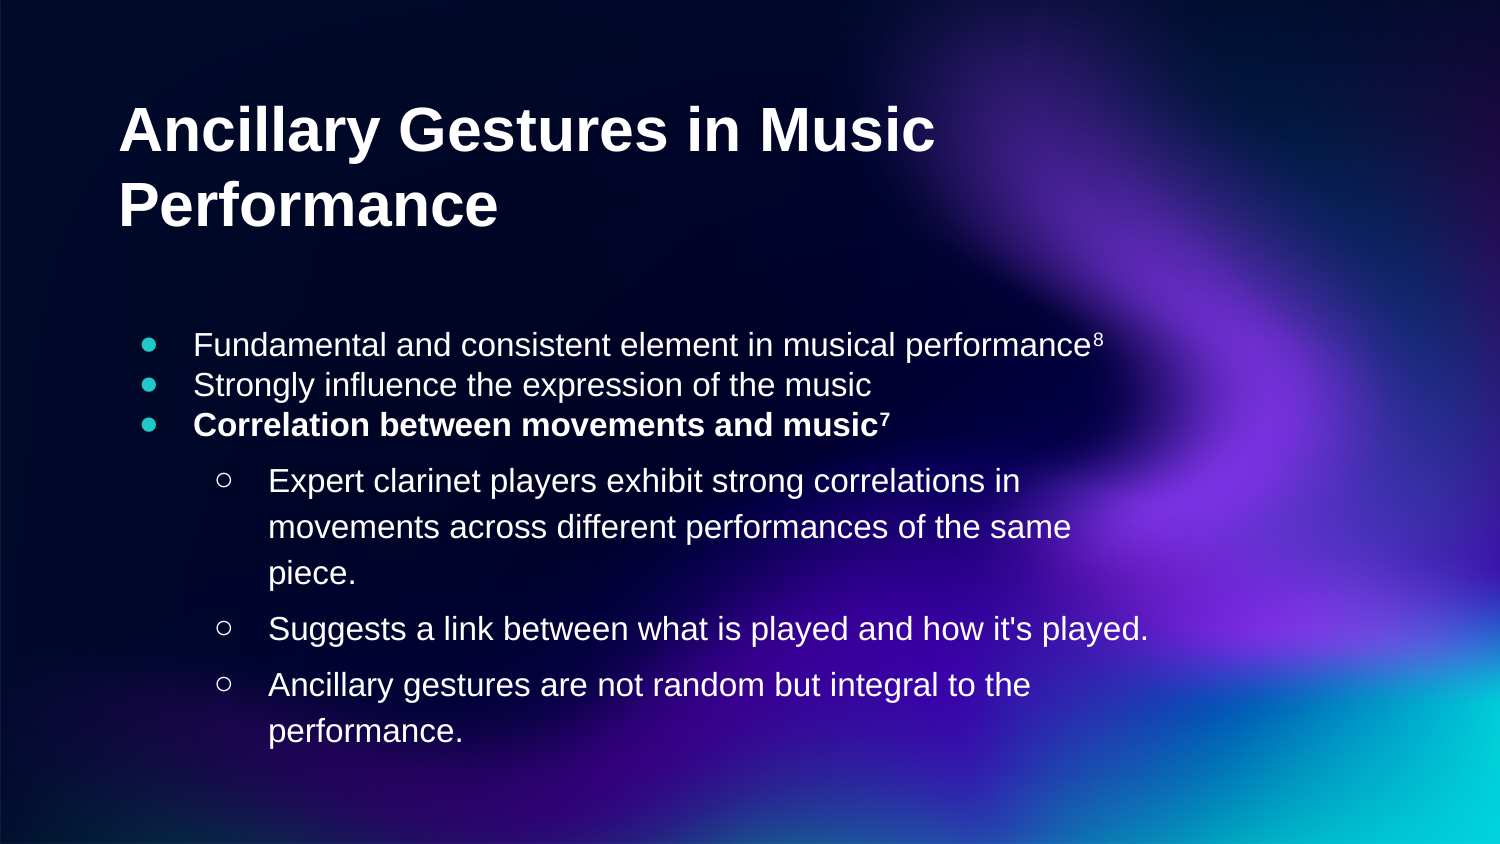

# Ancillary Gestures in Music Performance
Fundamental and consistent element in musical performance8
Strongly influence the expression of the music
Correlation between movements and music7
Expert clarinet players exhibit strong correlations in movements across different performances of the same piece.
Suggests a link between what is played and how it's played.
Ancillary gestures are not random but integral to the performance.